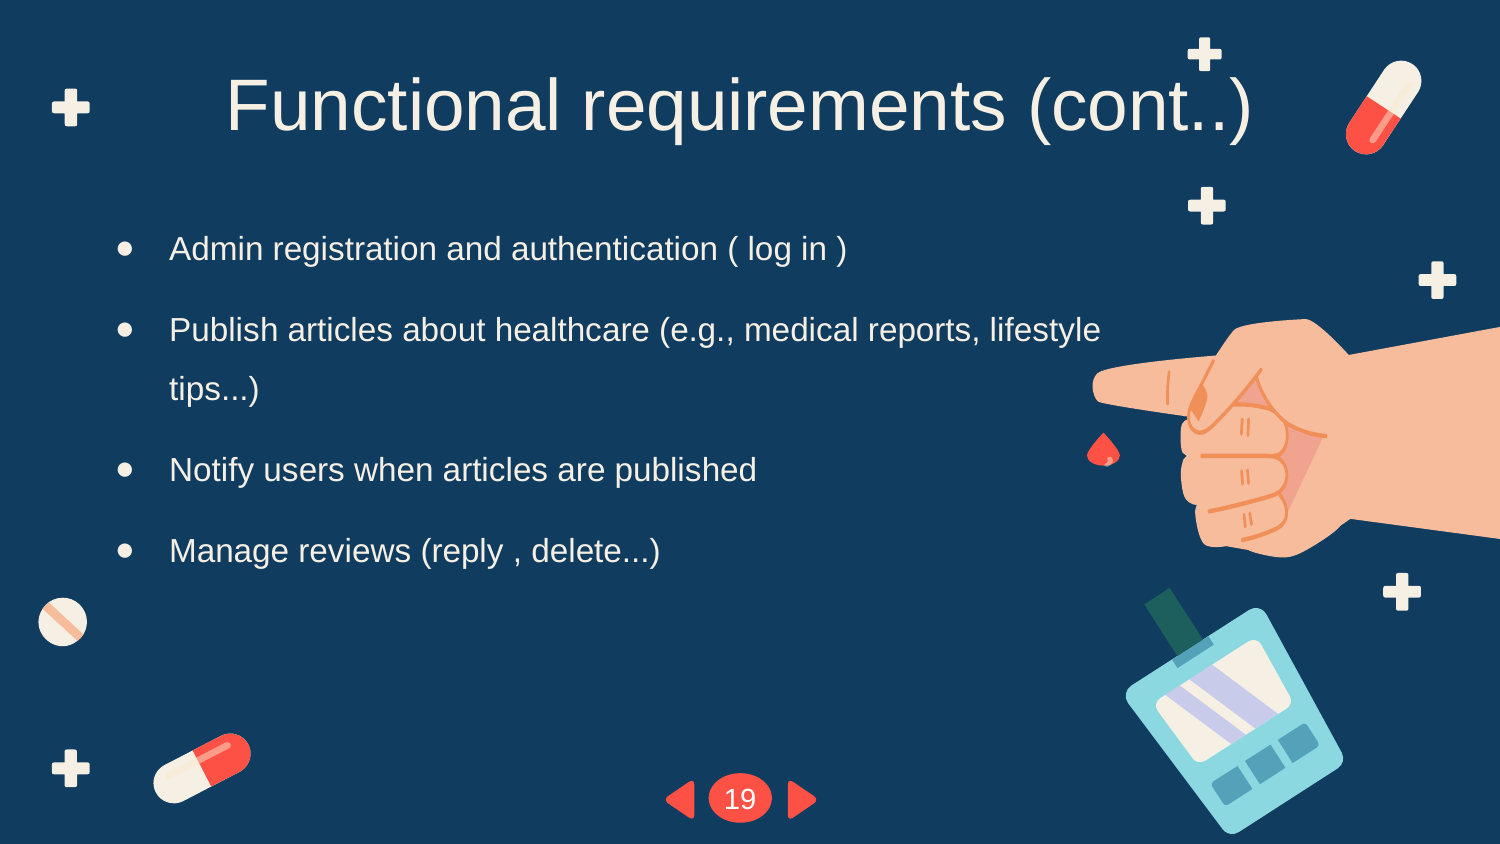

# Functional requirements (cont..)

Admin registration and authentication ( log in )
Publish articles about healthcare (e.g., medical reports, lifestyle tips...)
Notify users when articles are published
Manage reviews (reply , delete...)

19